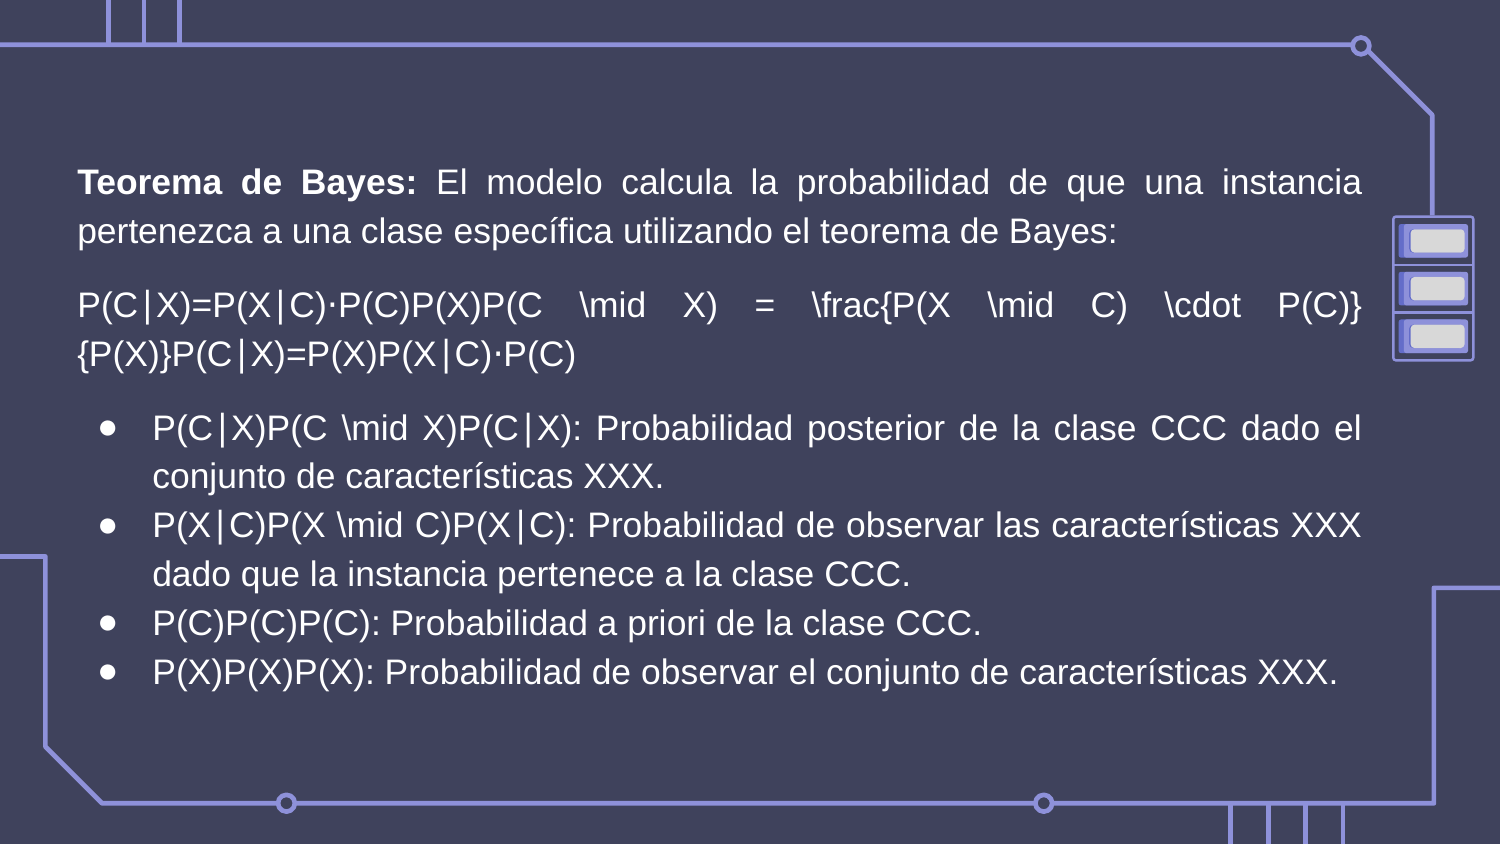

Teorema de Bayes: El modelo calcula la probabilidad de que una instancia pertenezca a una clase específica utilizando el teorema de Bayes:
P(C∣X)=P(X∣C)⋅P(C)P(X)P(C \mid X) = \frac{P(X \mid C) \cdot P(C)}{P(X)}P(C∣X)=P(X)P(X∣C)⋅P(C)​
P(C∣X)P(C \mid X)P(C∣X): Probabilidad posterior de la clase CCC dado el conjunto de características XXX.
P(X∣C)P(X \mid C)P(X∣C): Probabilidad de observar las características XXX dado que la instancia pertenece a la clase CCC.
P(C)P(C)P(C): Probabilidad a priori de la clase CCC.
P(X)P(X)P(X): Probabilidad de observar el conjunto de características XXX.